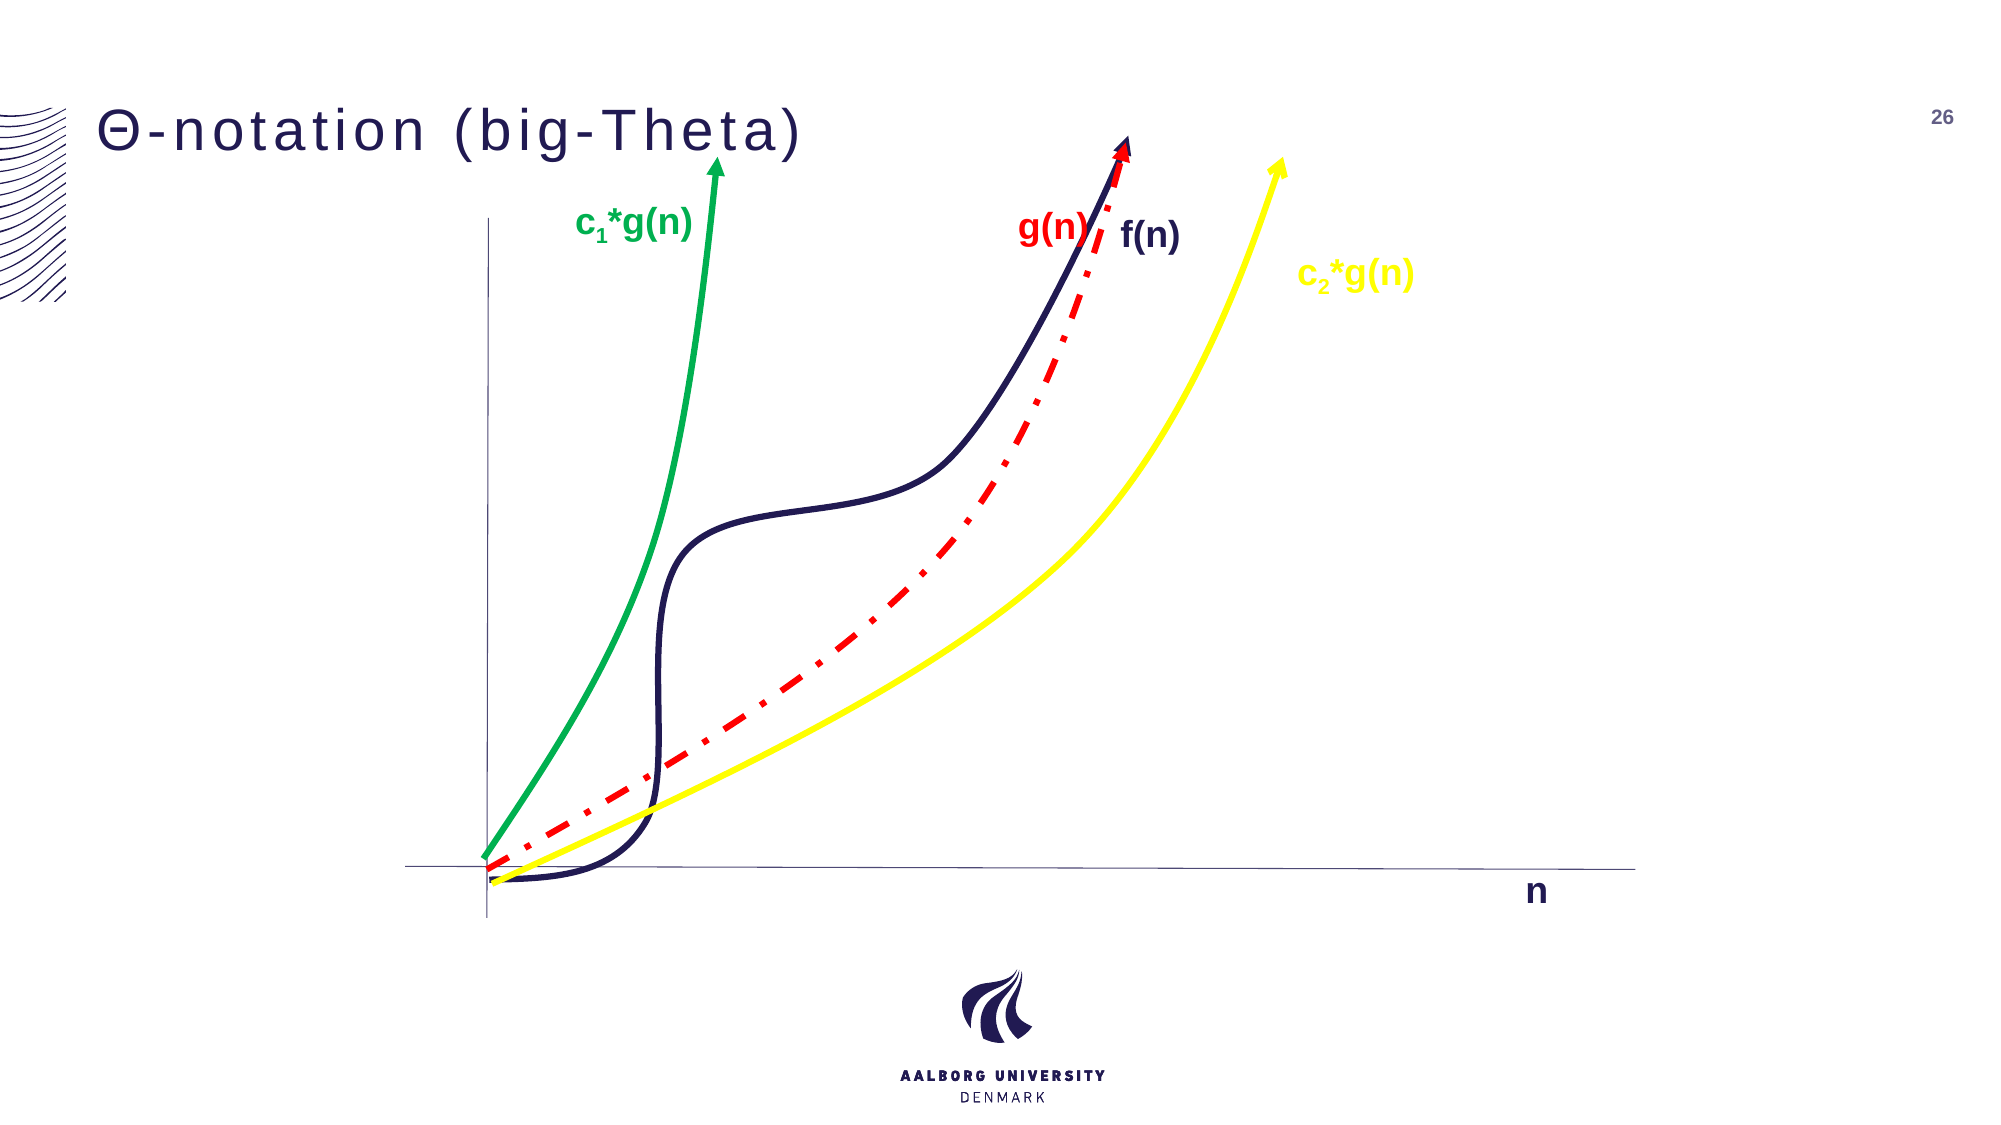

# Θ-notation (big-Theta)
26

g(n)

c1*g(n)

c2*g(n)
f(n)
n